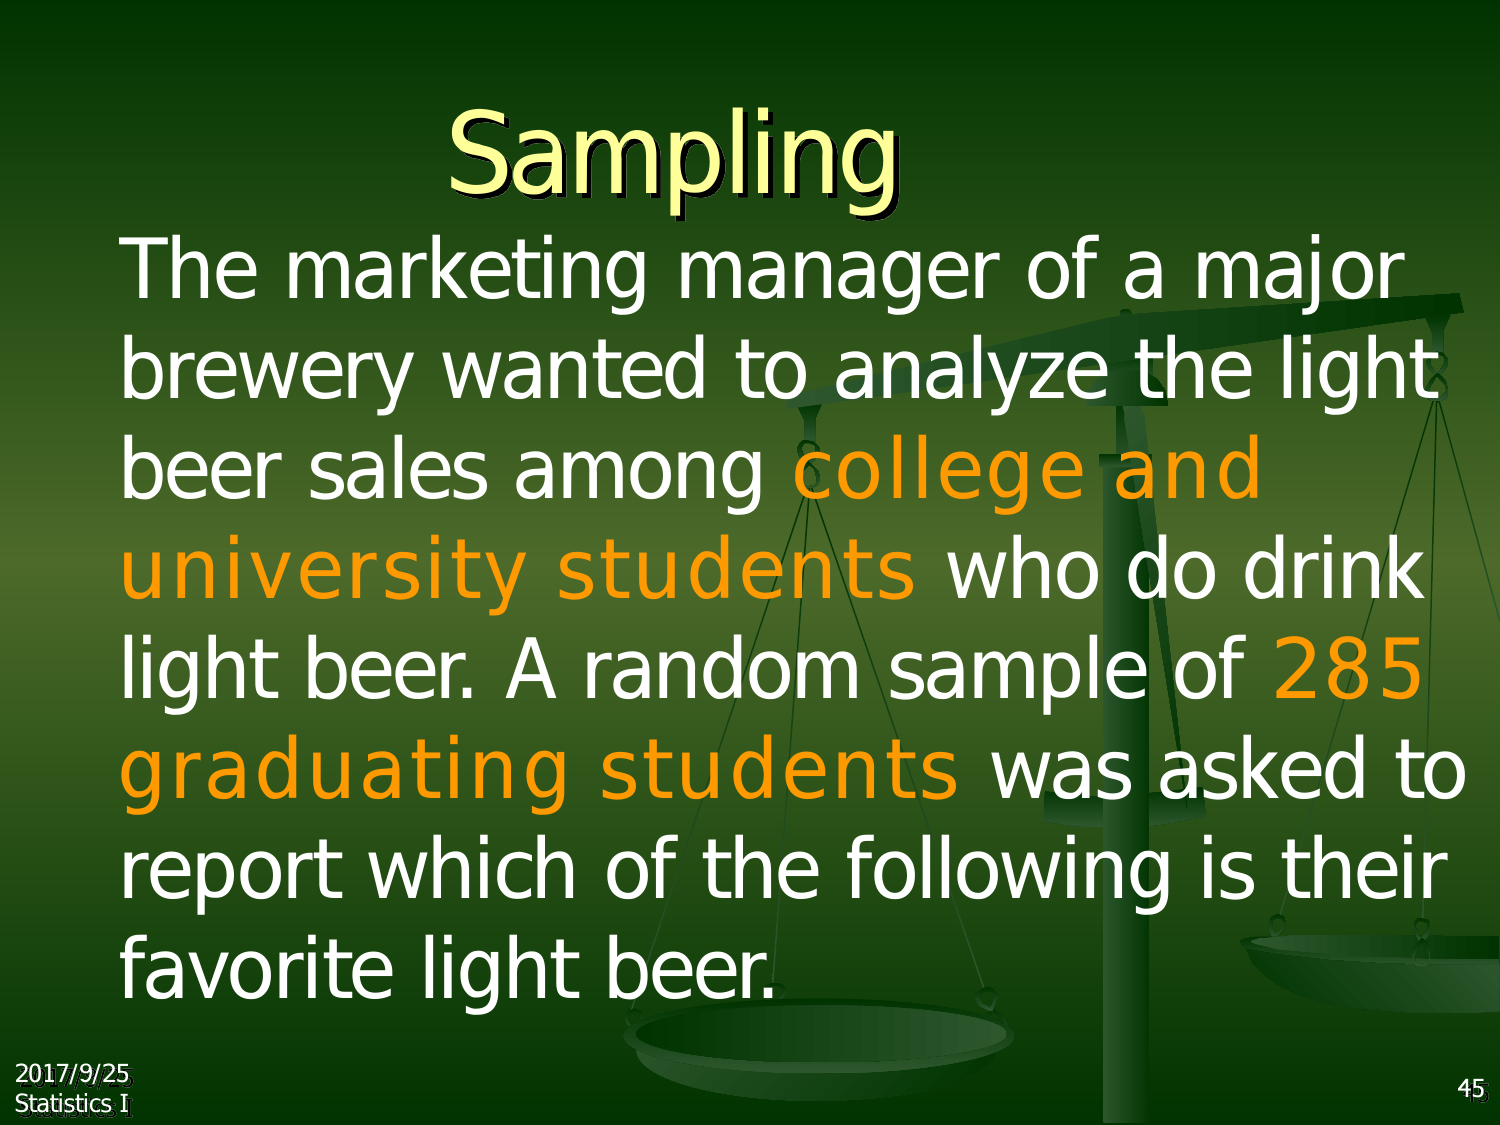

Sampling
The marketing manager of a major brewery wanted to analyze the light beer sales among college and university students who do drink light beer. A random sample of 285 graduating students was asked to report which of the following is their favorite light beer.
2017/9/25
Statistics I
45